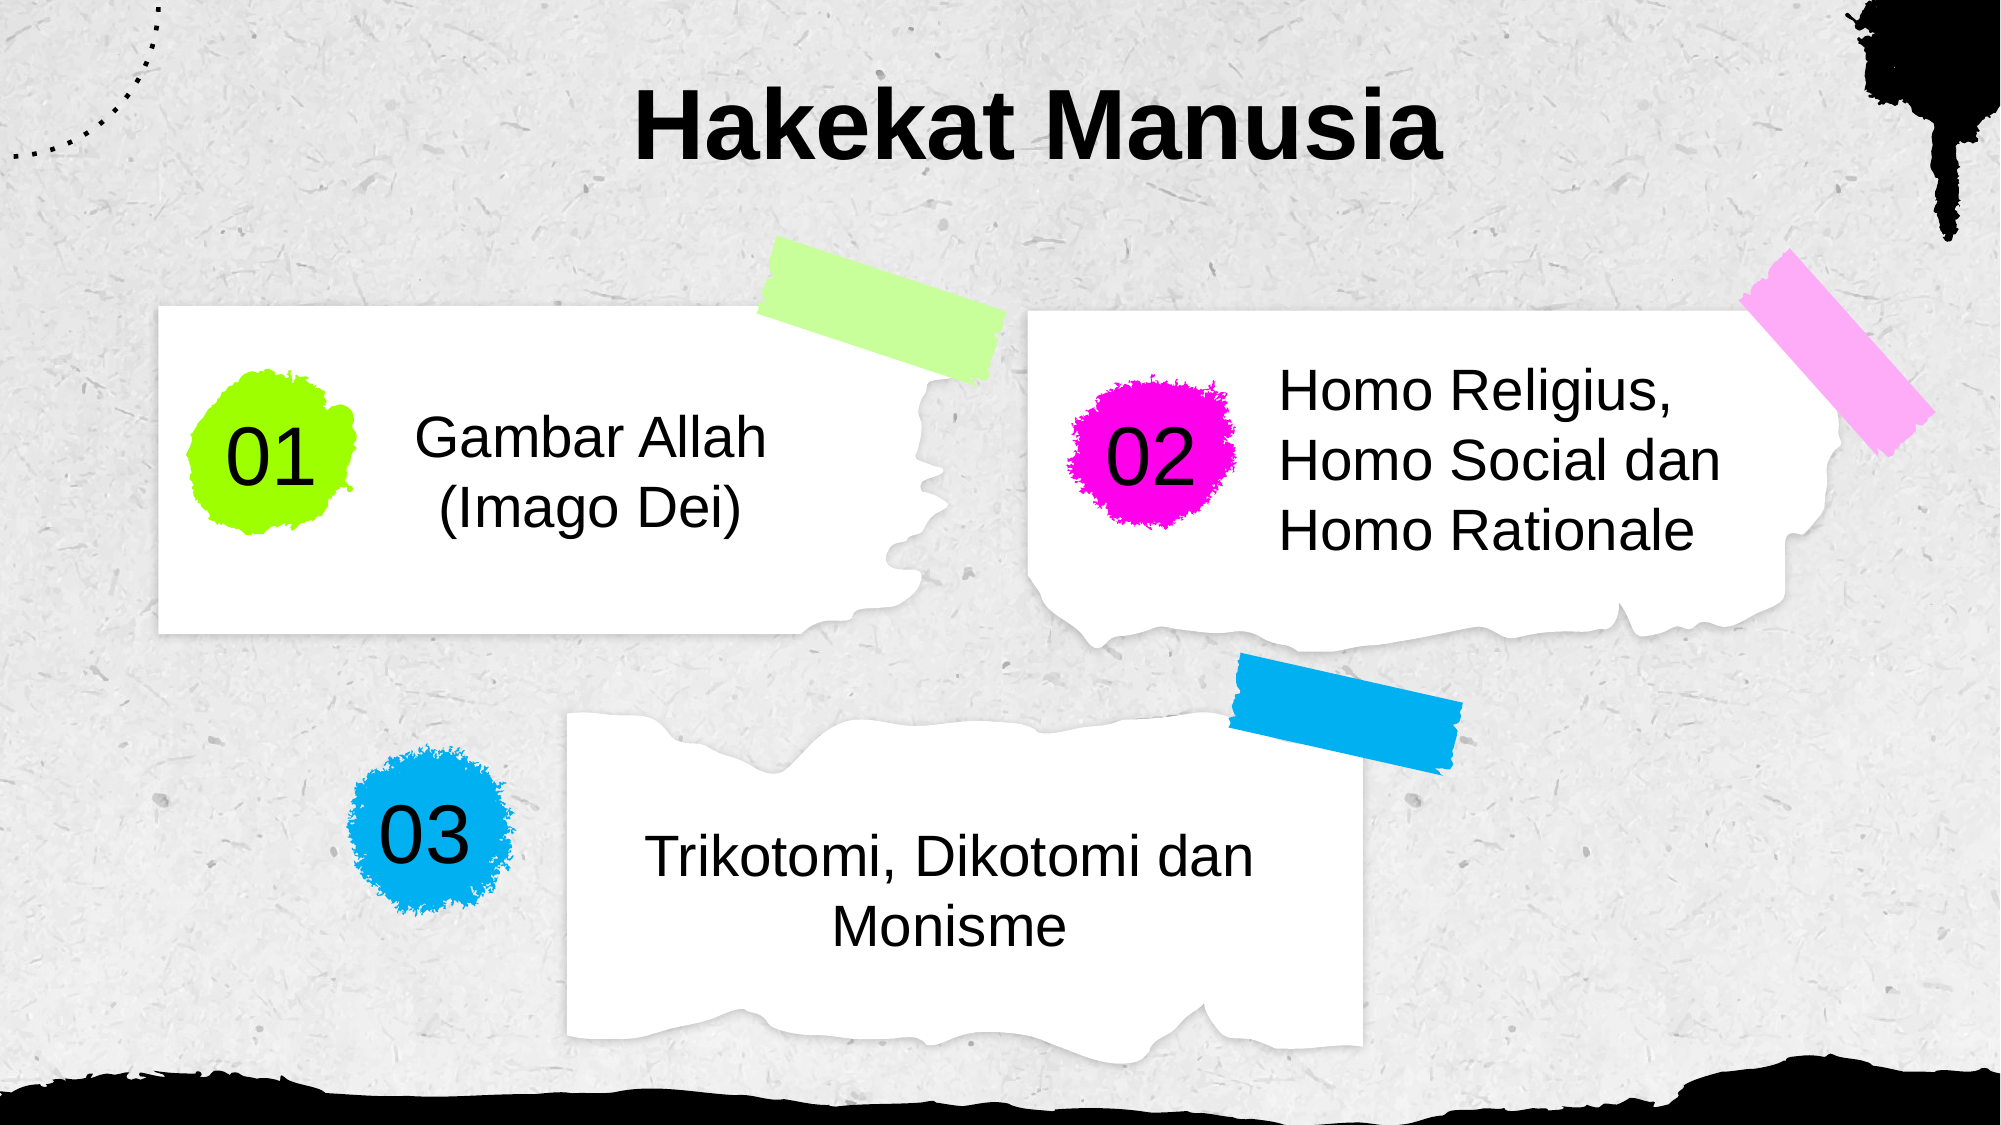

Hakekat Manusia

Homo Religius, Homo Social dan Homo Rationale

Gambar Allah (Imago Dei)
01
02

03
Trikotomi, Dikotomi dan Monisme